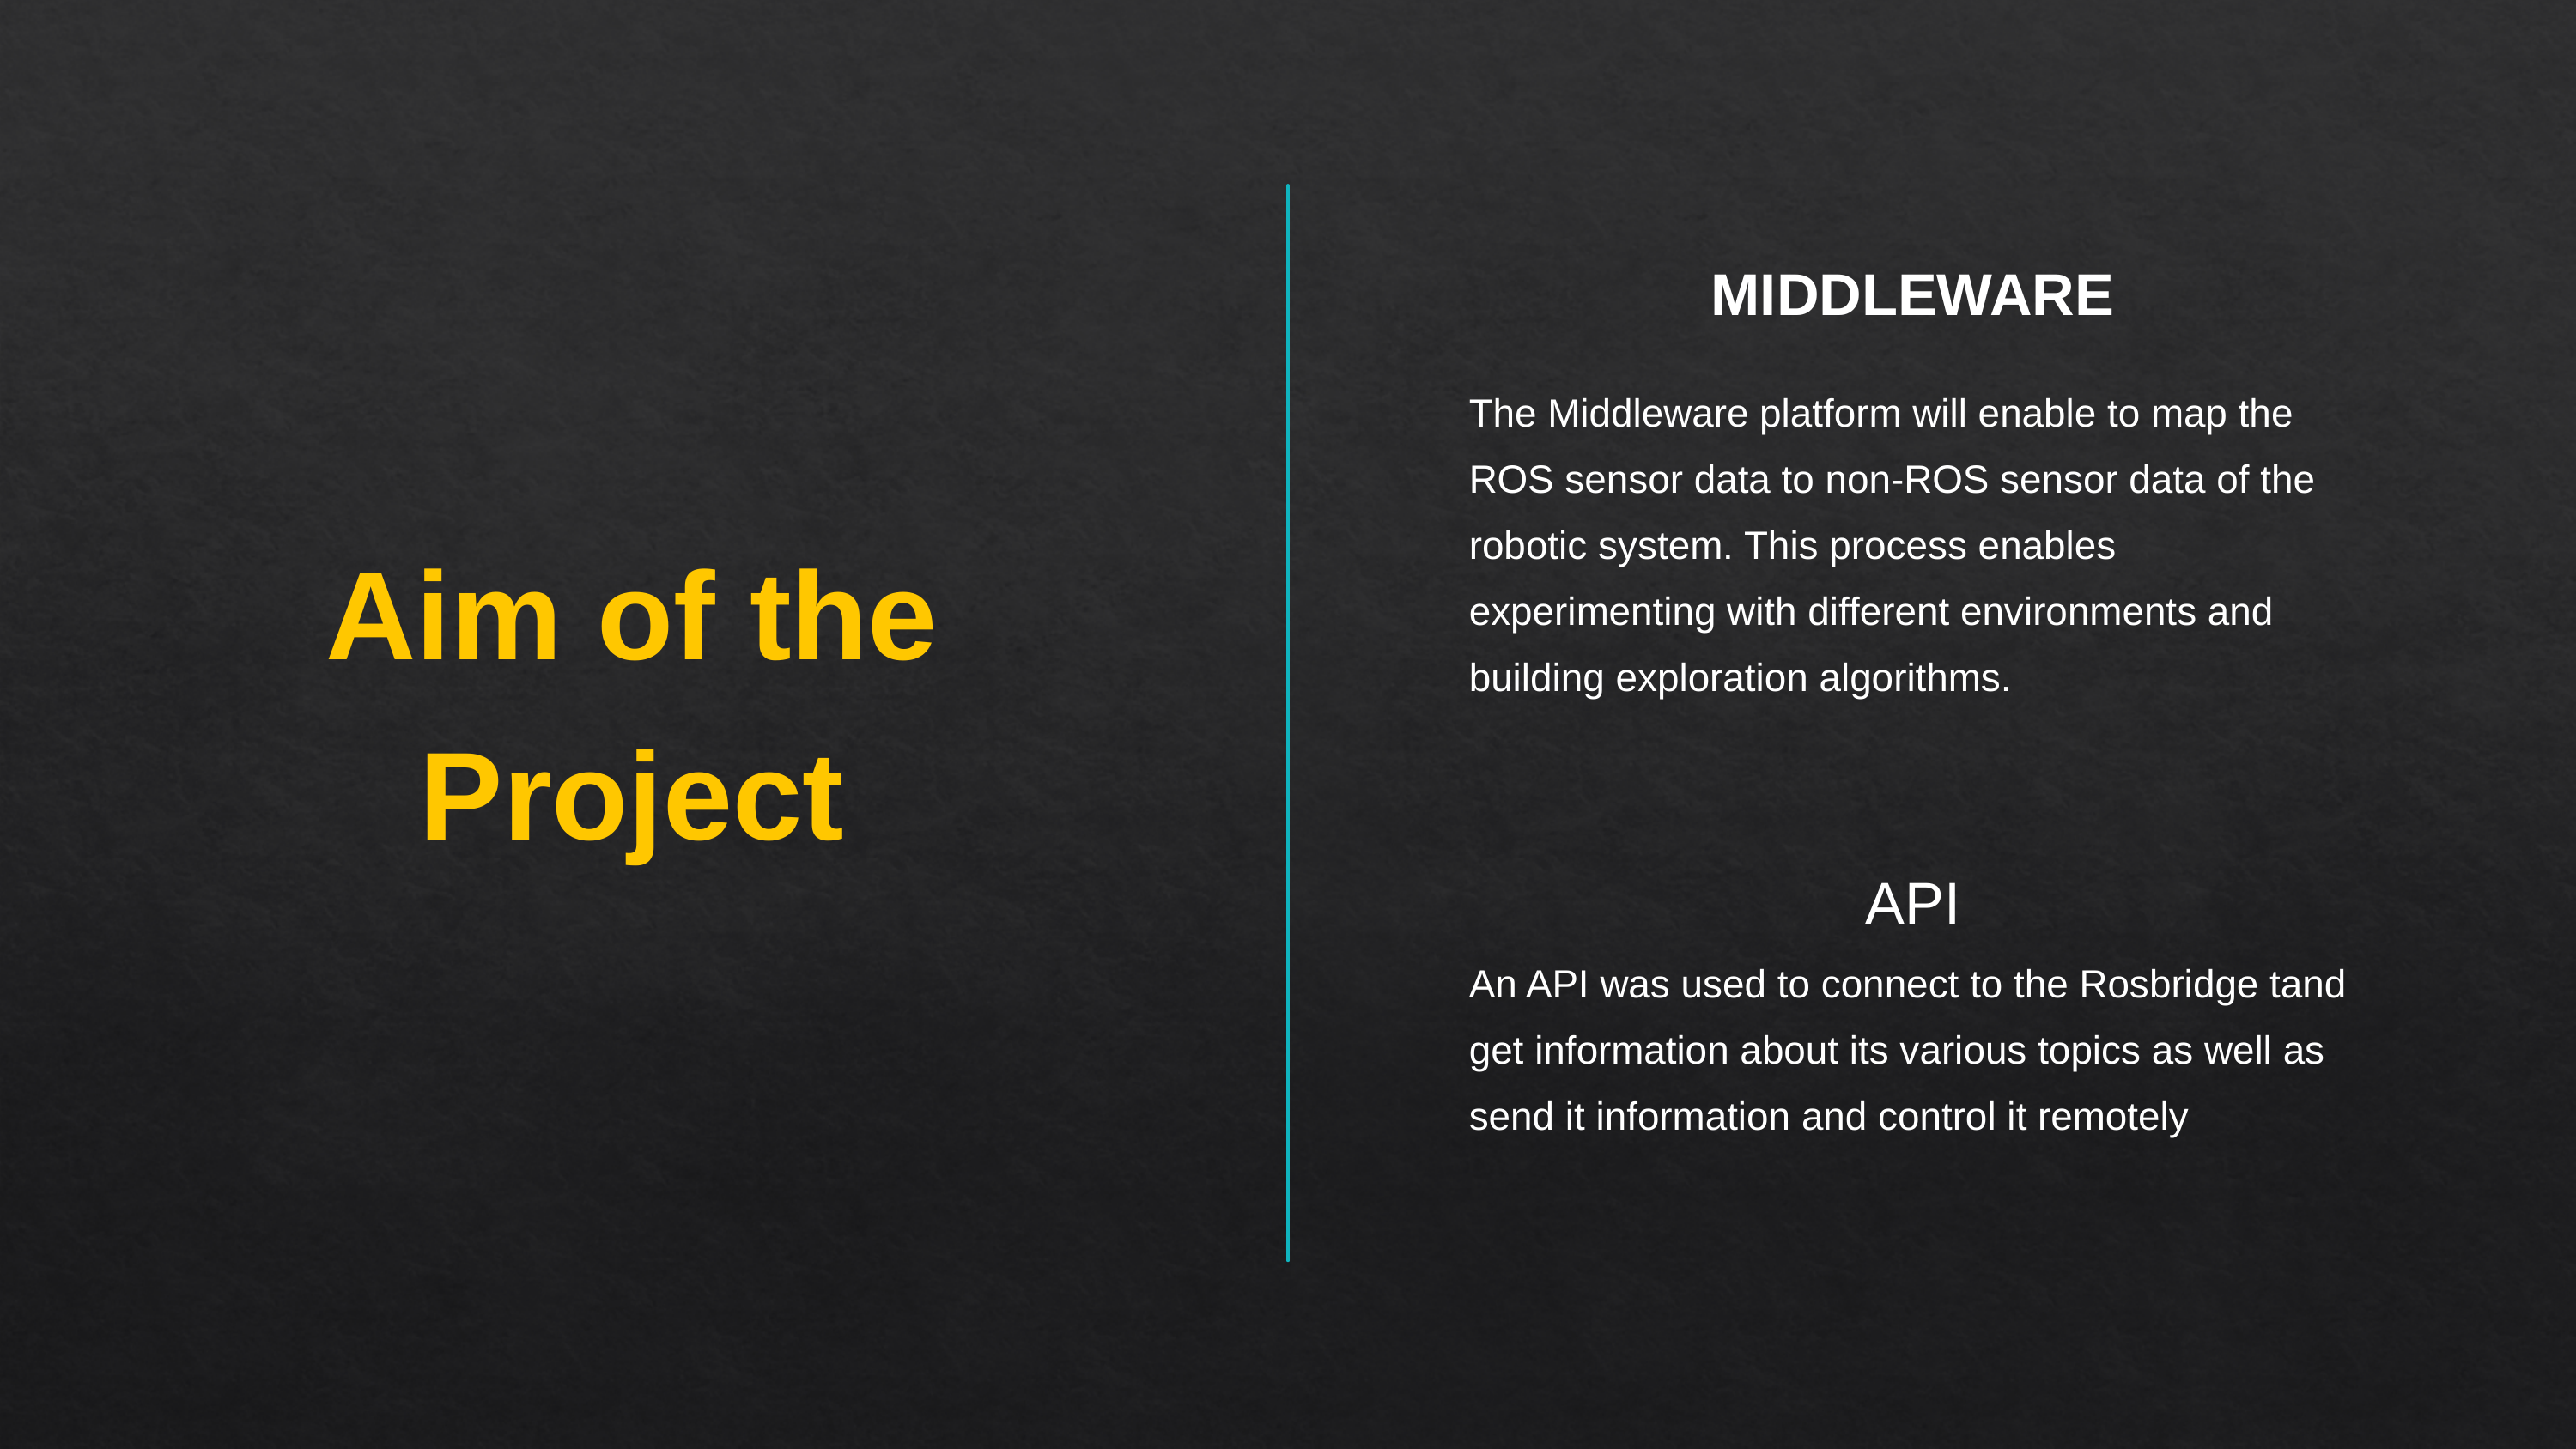

MIDDLEWARE

The Middleware platform will enable to map the ROS sensor data to non-ROS sensor data of the robotic system. This process enables experimenting with different environments and building exploration algorithms.
Aim of the Project
API
An API was used to connect to the Rosbridge tand get information about its various topics as well as send it information and control it remotely